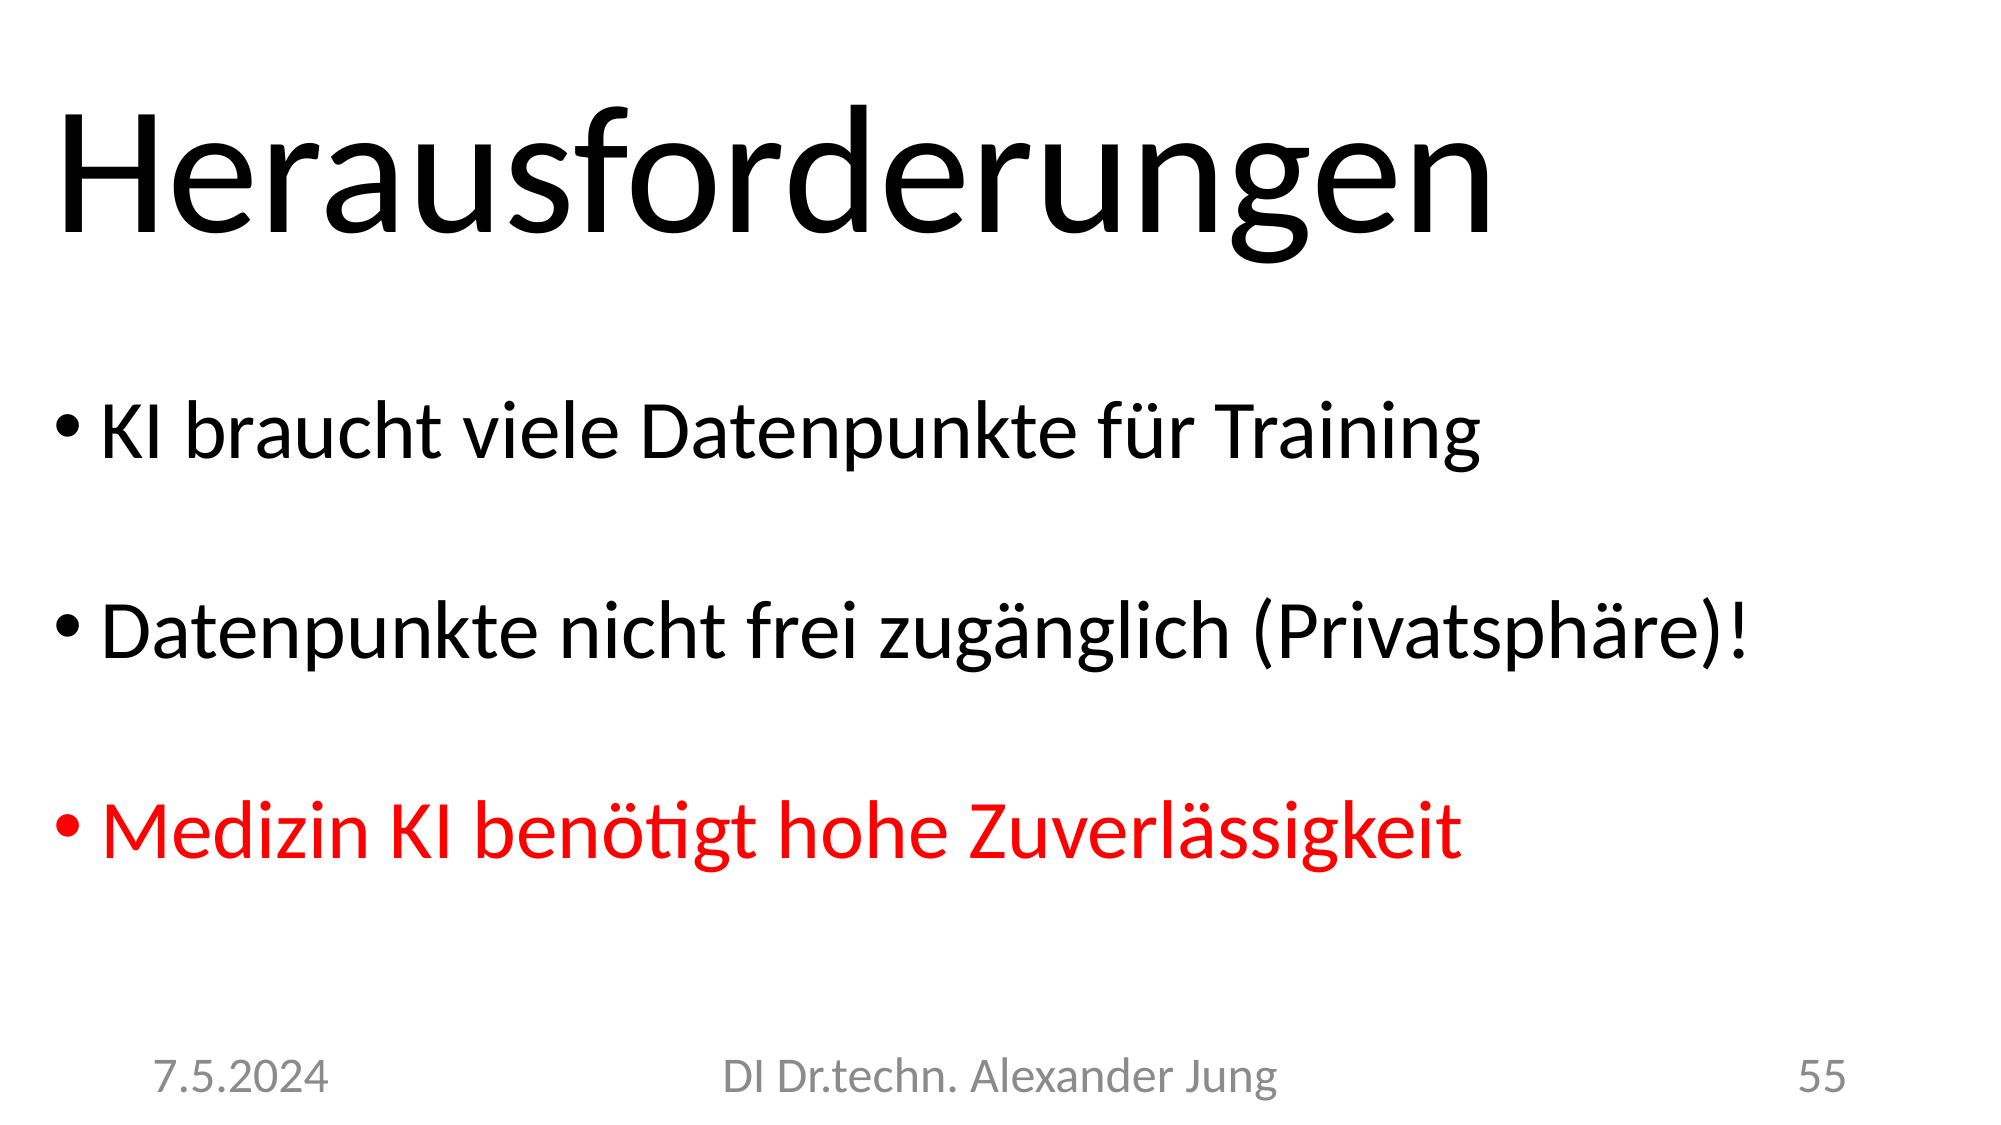

# Herausforderungen
KI braucht viele Datenpunkte für Training

Datenpunkte nicht frei zugänglich (Privatsphäre)!

Medizin KI benötigt hohe Zuverlässigkeit
7.5.2024
DI Dr.techn. Alexander Jung
55